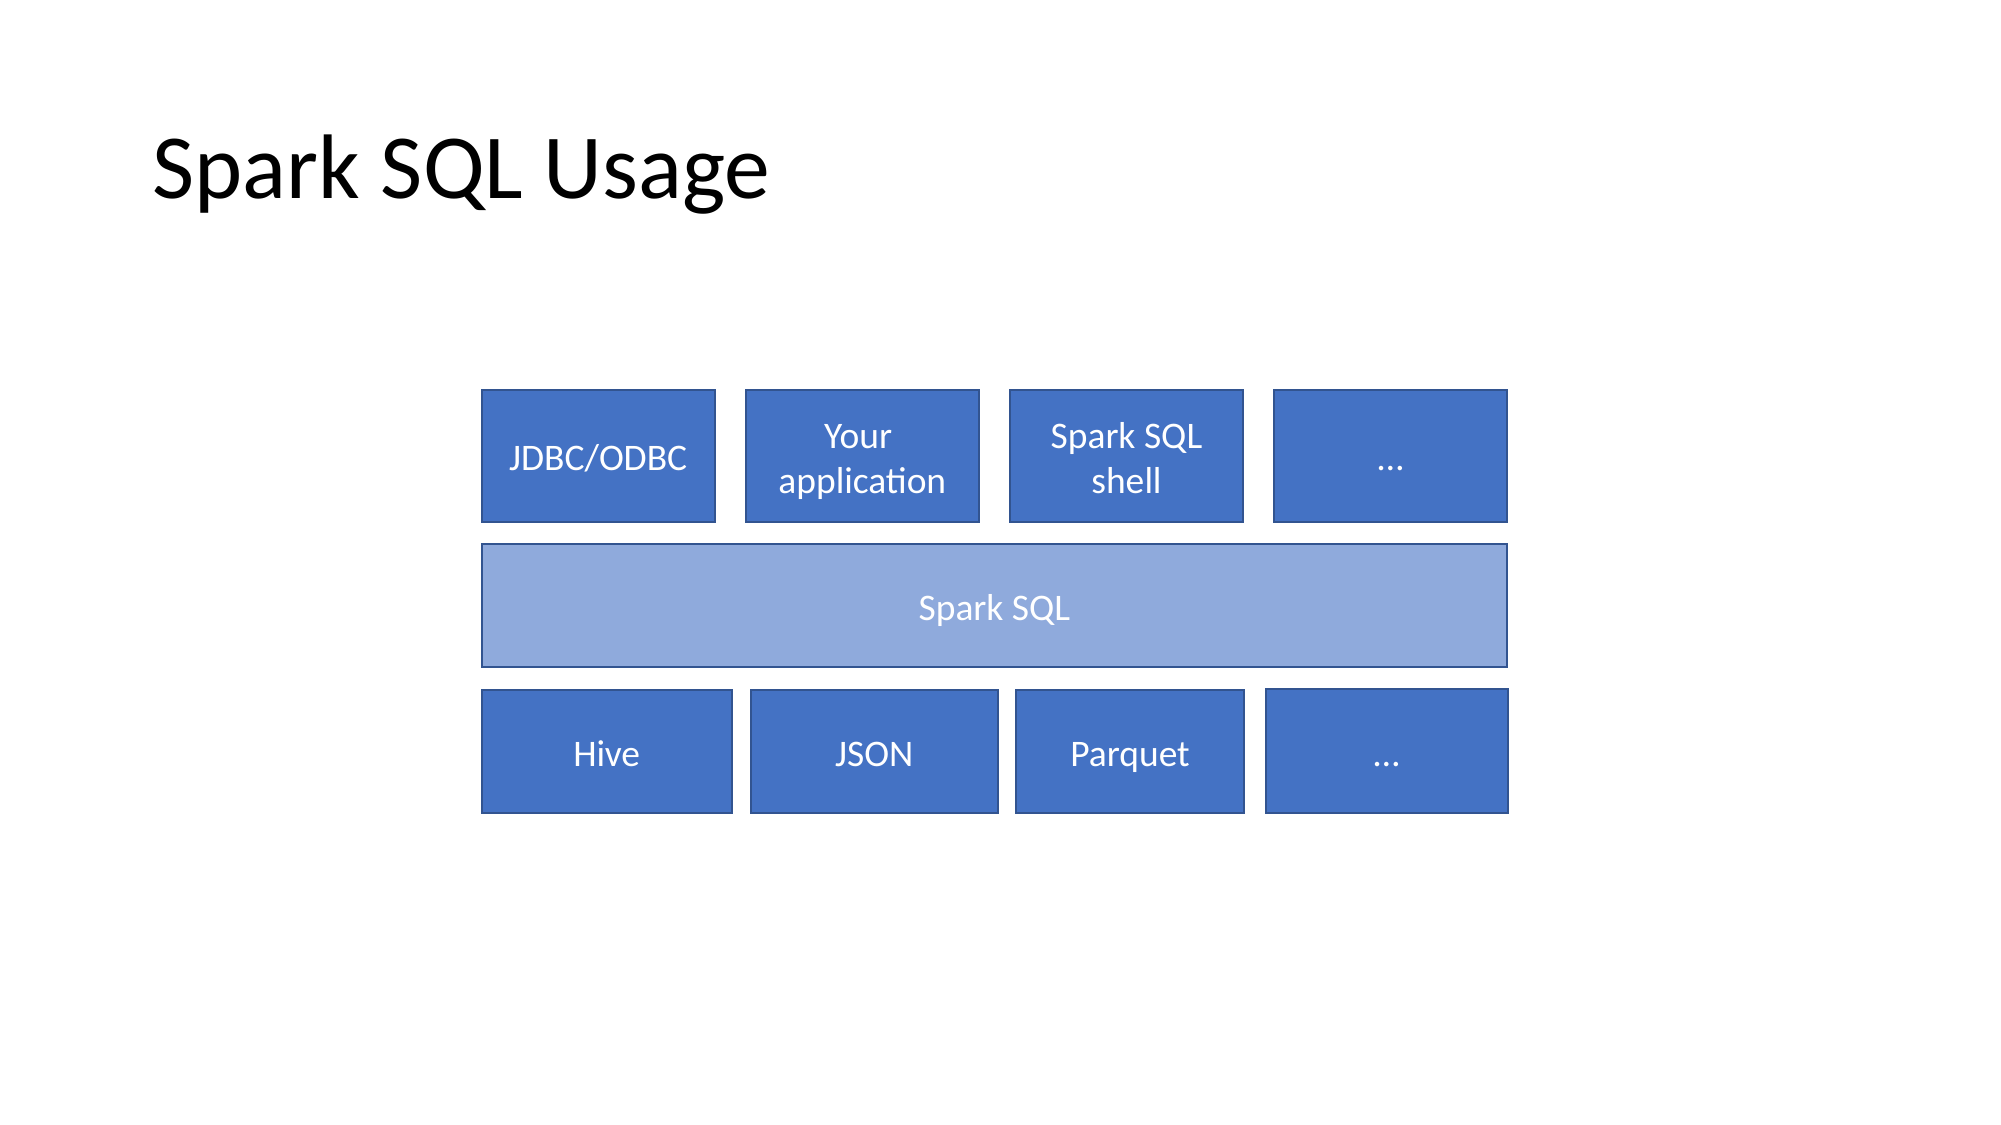

# Spark SQL Usage

Your
application
Spark SQL
shell
…
JDBC/ODBC
Spark SQL
…
Hive
JSON
Parquet